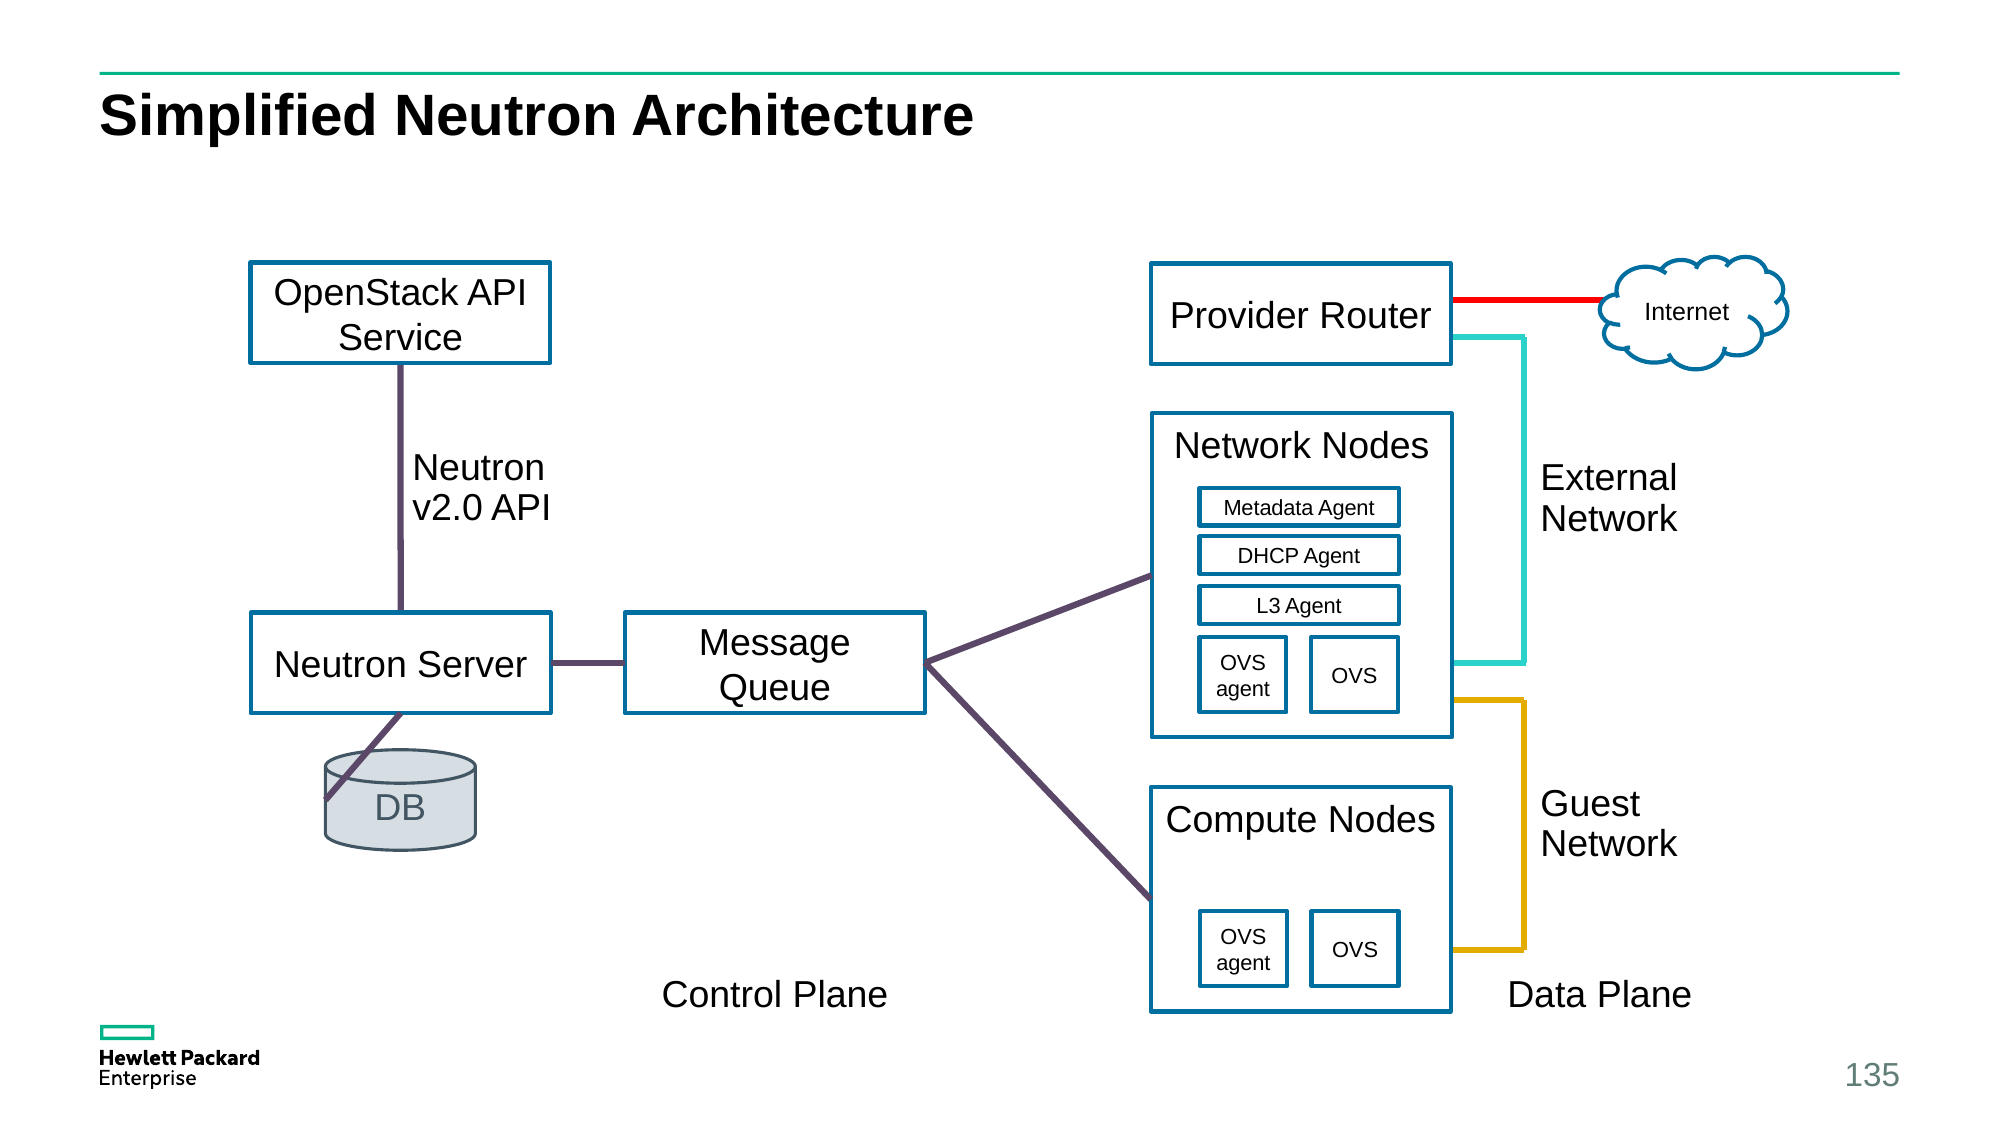

# Simplified Neutron Architecture
Internet
OpenStack API Service
Provider Router
Network Nodes
Neutron v2.0 API
External
Network
Metadata Agent
DHCP Agent
L3 Agent
Neutron Server
Message Queue
OVS agent
OVS
DB
Guest
Network
Compute Nodes
OVS agent
OVS
Control Plane
Data Plane
135